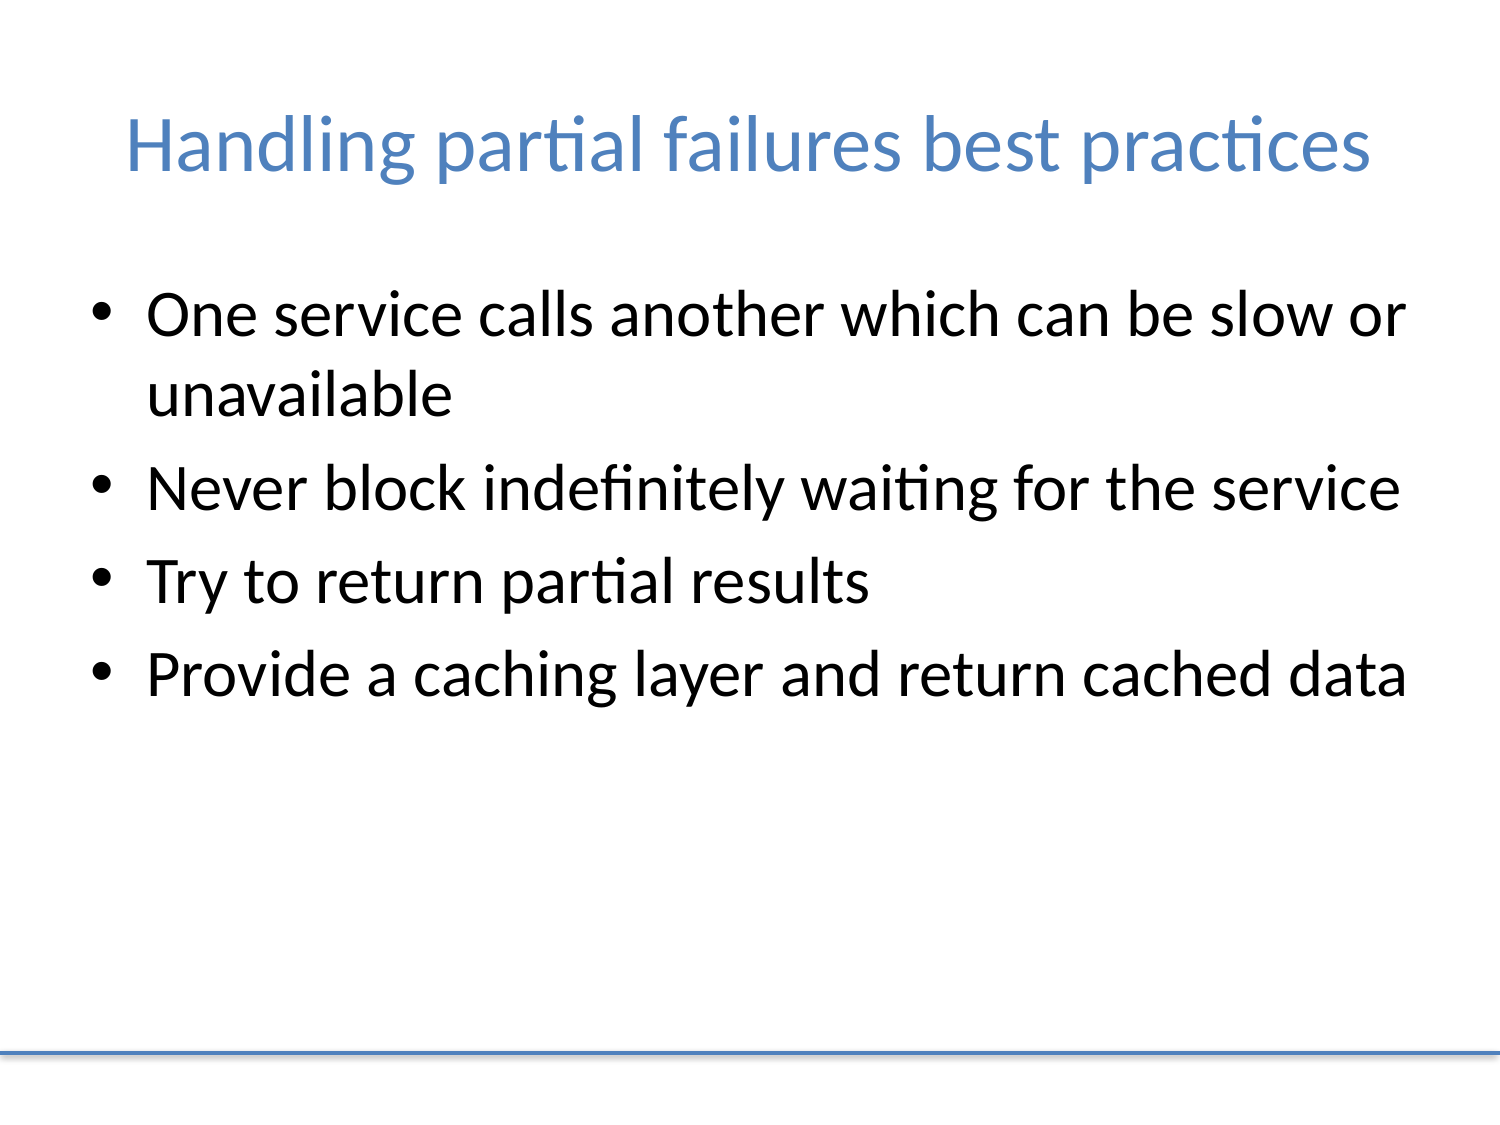

# Handling partial failures best practices
One service calls another which can be slow or unavailable
Never block indefinitely waiting for the service
Try to return partial results
Provide a caching layer and return cached data